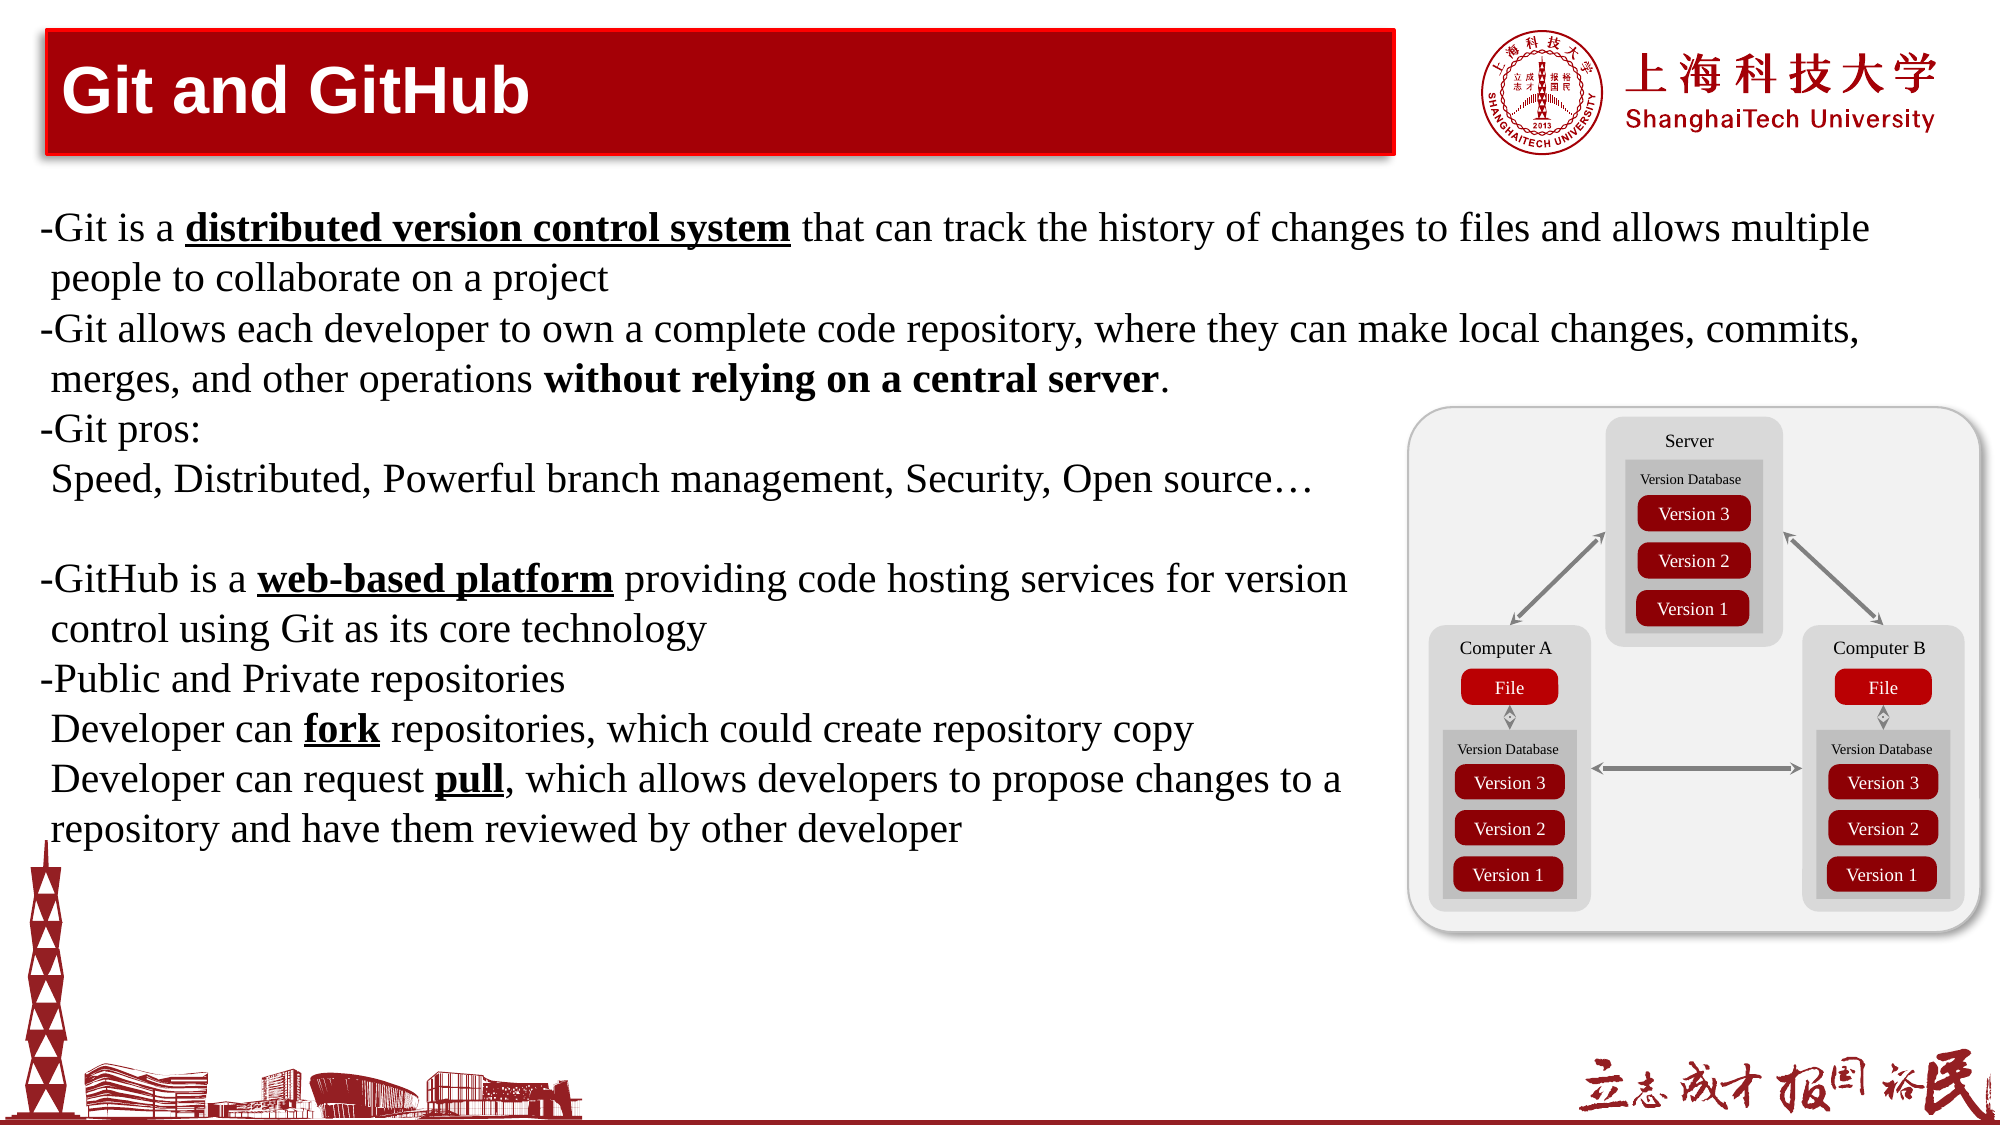

# Git and GitHub
-Git is a distributed version control system that can track the history of changes to files and allows multiple
 people to collaborate on a project
-Git allows each developer to own a complete code repository, where they can make local changes, commits,
 merges, and other operations without relying on a central server.
-Git pros:
 Speed, Distributed, Powerful branch management, Security, Open source…

-GitHub is a web-based platform providing code hosting services for version
 control using Git as its core technology
-Public and Private repositories
 Developer can fork repositories, which could create repository copy
 Developer can request pull, which allows developers to propose changes to a
 repository and have them reviewed by other developer

Server

Version Database
Version 3
Version 2
Version 1

Computer A
File

Version Database
Version 3
Version 2
Version 1

Computer B
File

Version Database
Version 3
Version 2
Version 1